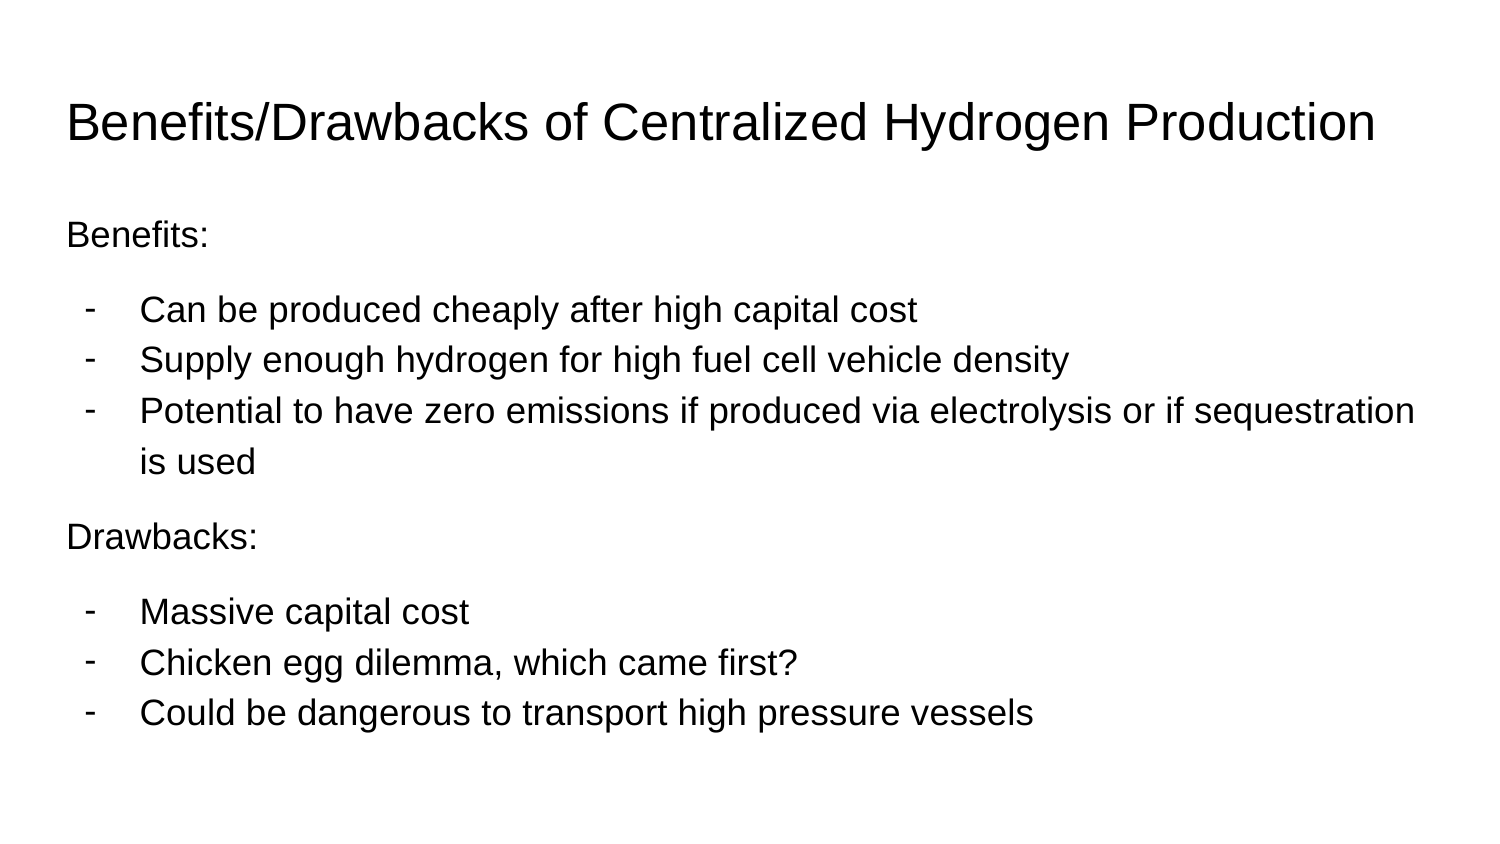

# Benefits/Drawbacks of Centralized Hydrogen Production
Benefits:
Can be produced cheaply after high capital cost
Supply enough hydrogen for high fuel cell vehicle density
Potential to have zero emissions if produced via electrolysis or if sequestration is used
Drawbacks:
Massive capital cost
Chicken egg dilemma, which came first?
Could be dangerous to transport high pressure vessels